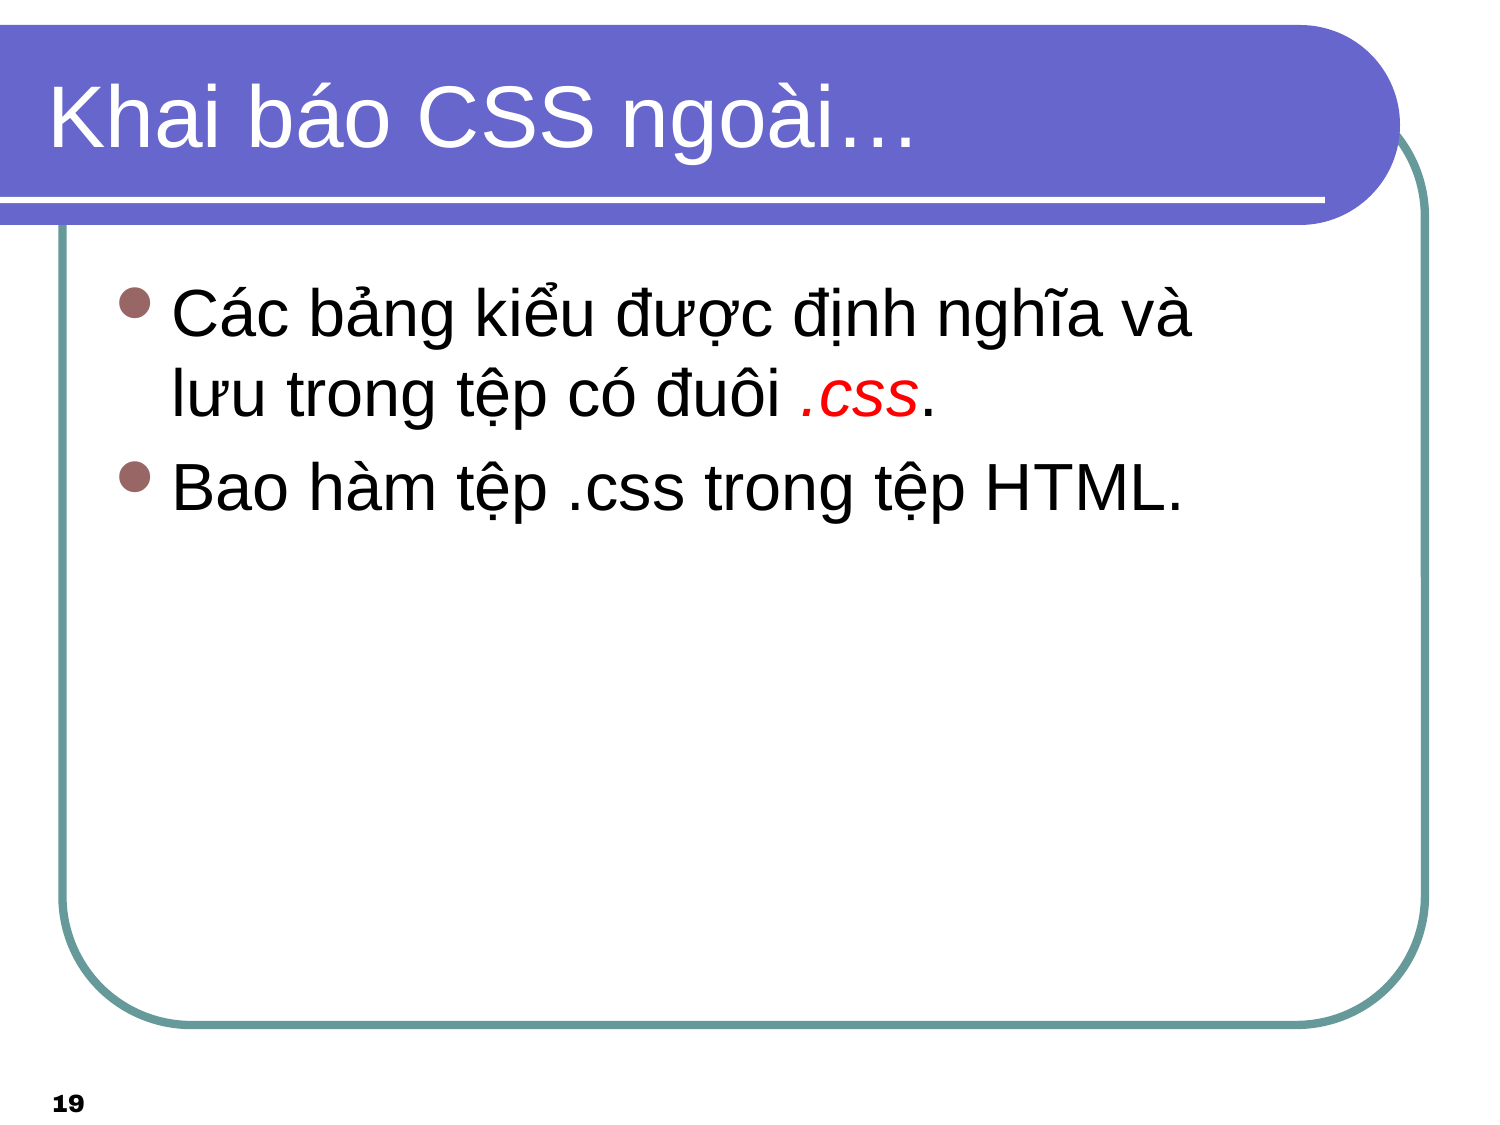

# Khai báo CSS ngoài…
Các bảng kiểu được định nghĩa và
lưu trong tệp có đuôi .css.
Bao hàm tệp .css trong tệp HTML.
19